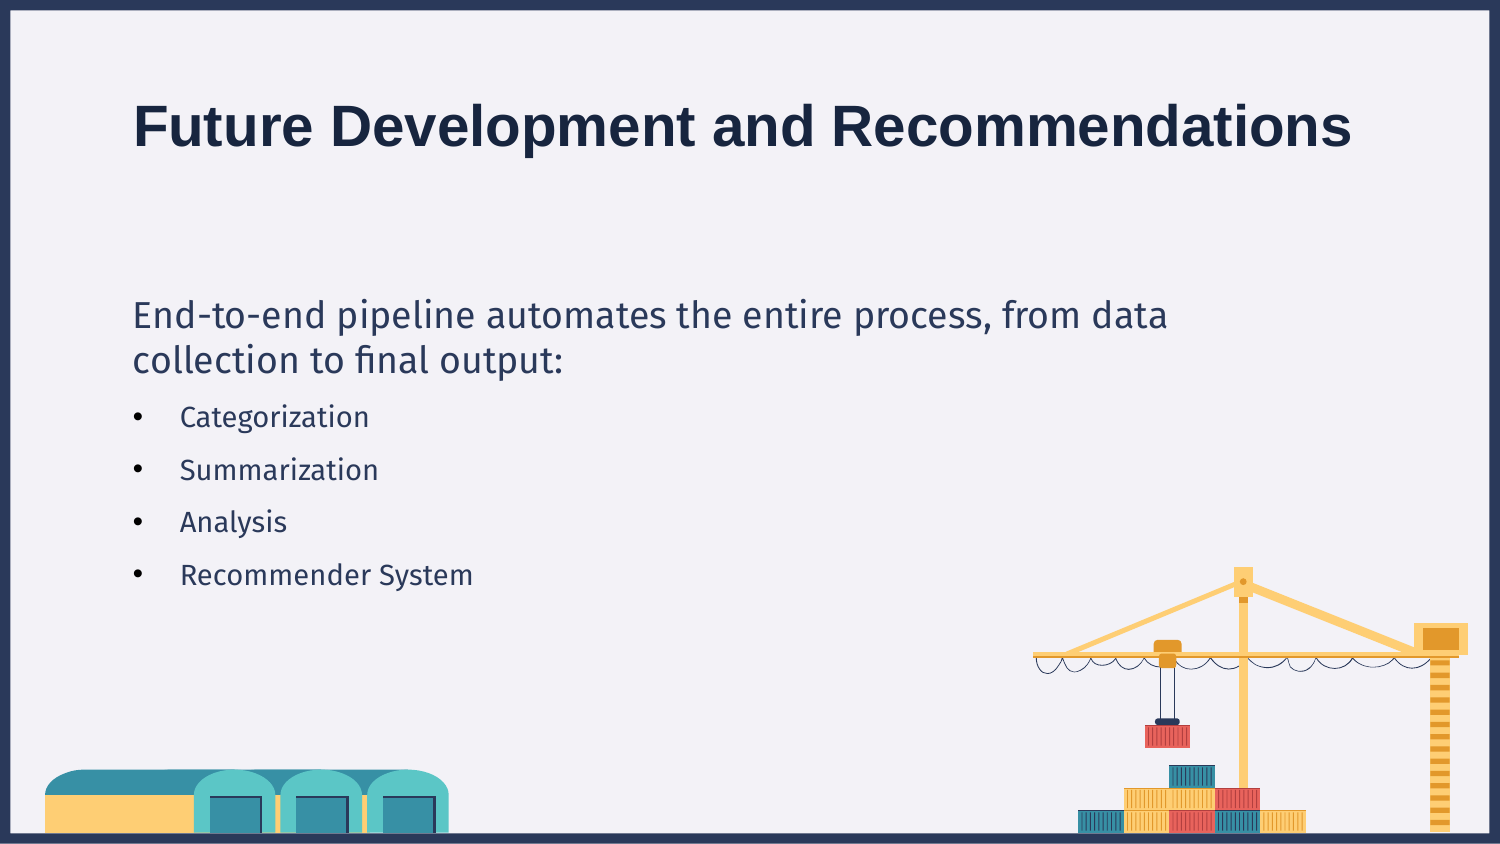

# Future Development and Recommendations
End-to-end pipeline automates the entire process, from data collection to final output:
Categorization
Summarization
Analysis
Recommender System